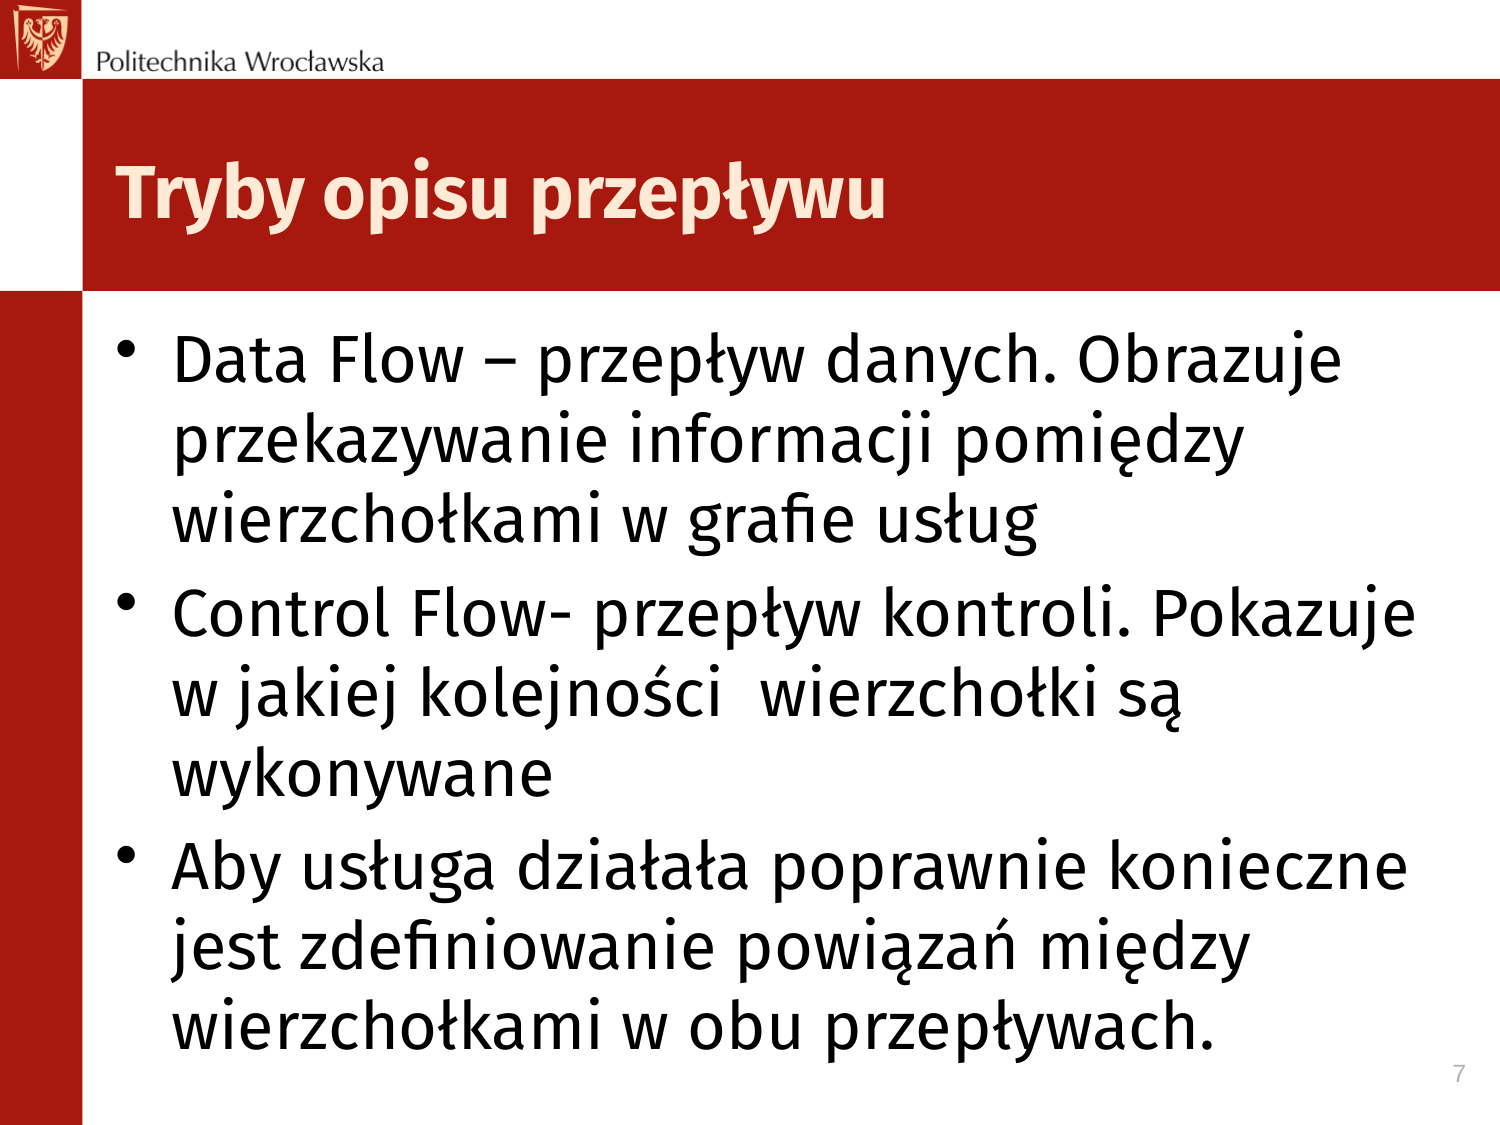

# Tryby opisu przepływu
Data Flow – przepływ danych. Obrazuje przekazywanie informacji pomiędzy wierzchołkami w grafie usług
Control Flow- przepływ kontroli. Pokazuje w jakiej kolejności  wierzchołki są wykonywane
Aby usługa działała poprawnie konieczne jest zdefiniowanie powiązań między wierzchołkami w obu przepływach.
7